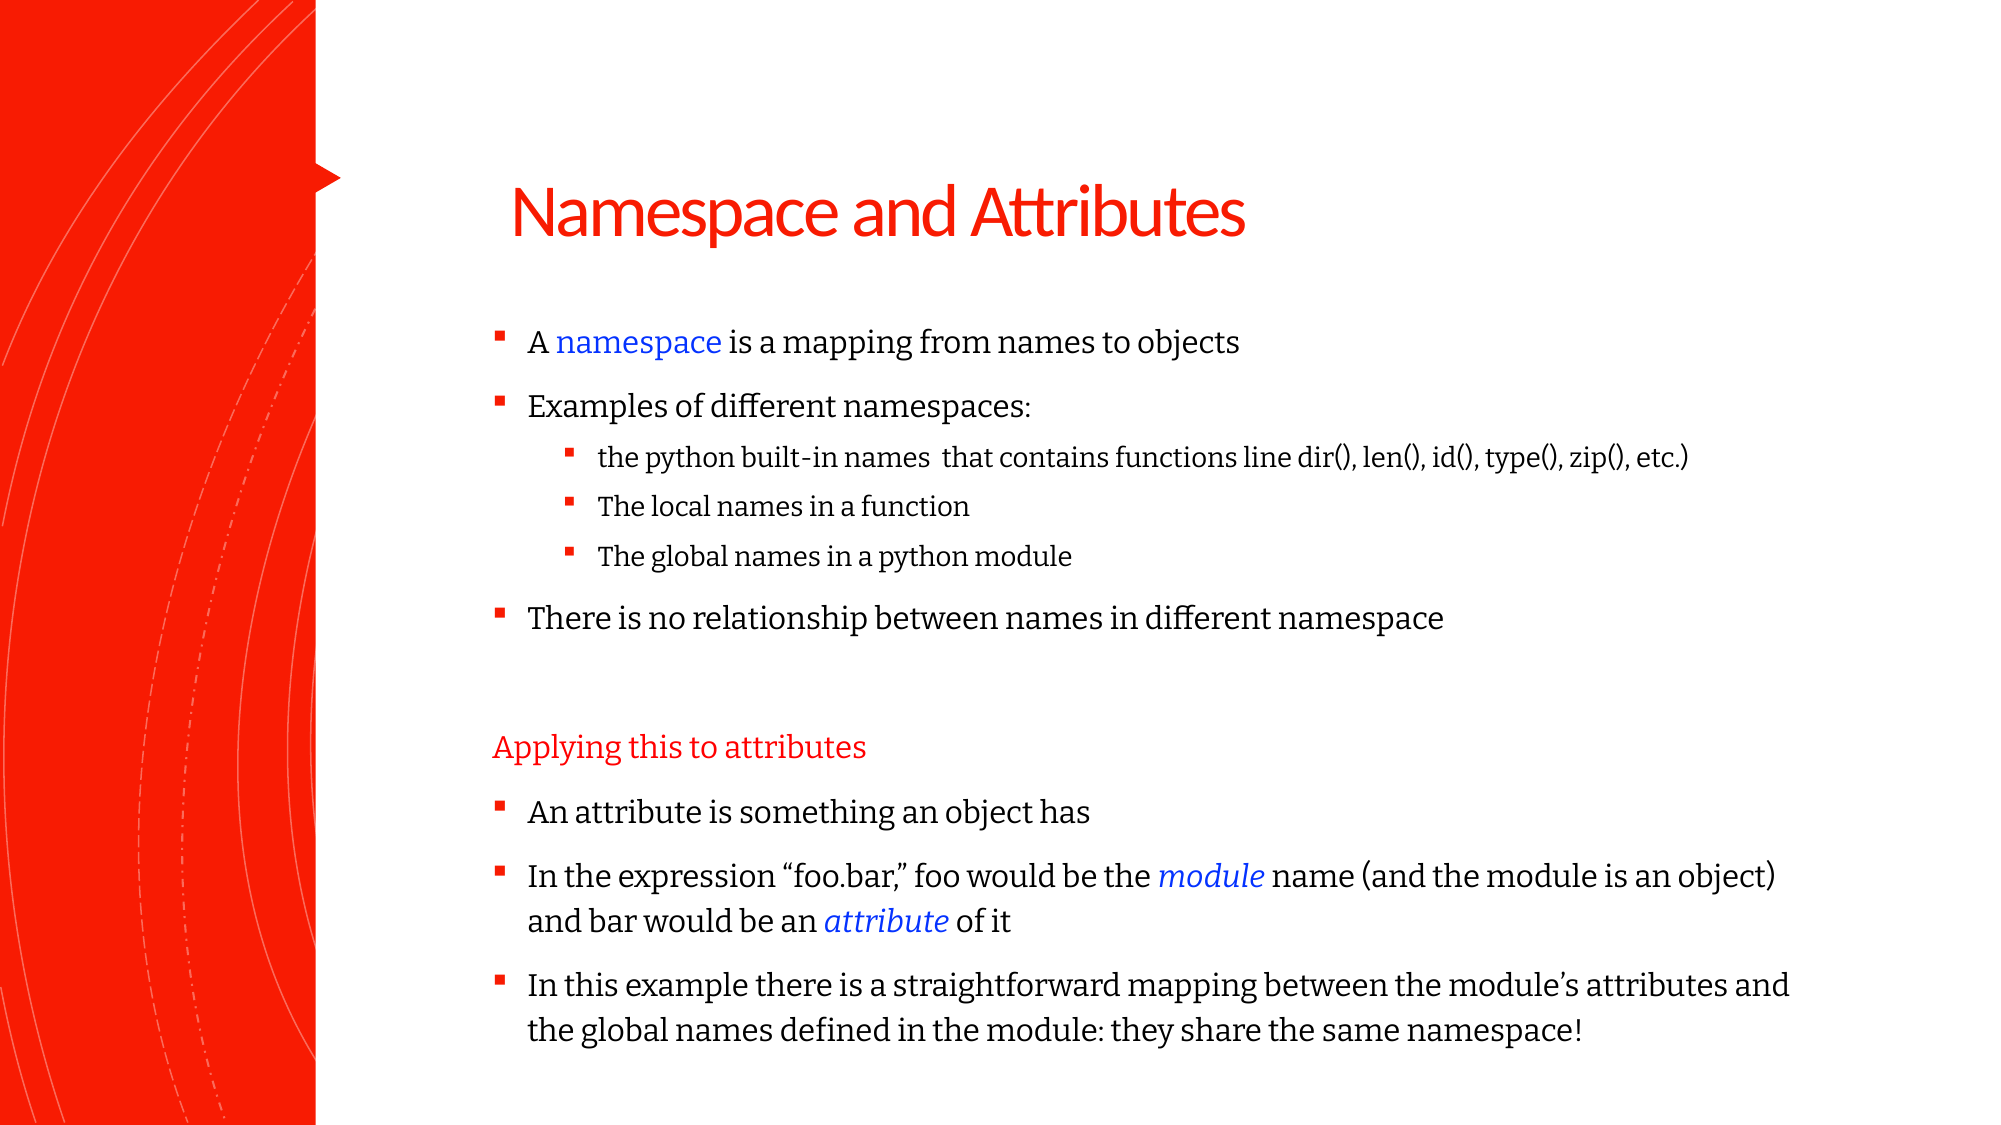

# Namespace and Attributes

A namespace is a mapping from names to objects
Examples of different namespaces:
the python built-in names  that contains functions line dir(), len(), id(), type(), zip(), etc.)
The local names in a function
The global names in a python module
There is no relationship between names in different namespace

Applying this to attributes
An attribute is something an object has
In the expression “foo.bar,” foo would be the module name (and the module is an object) and bar would be an attribute of it
In this example there is a straightforward mapping between the module’s attributes and the global names defined in the module: they share the same namespace!